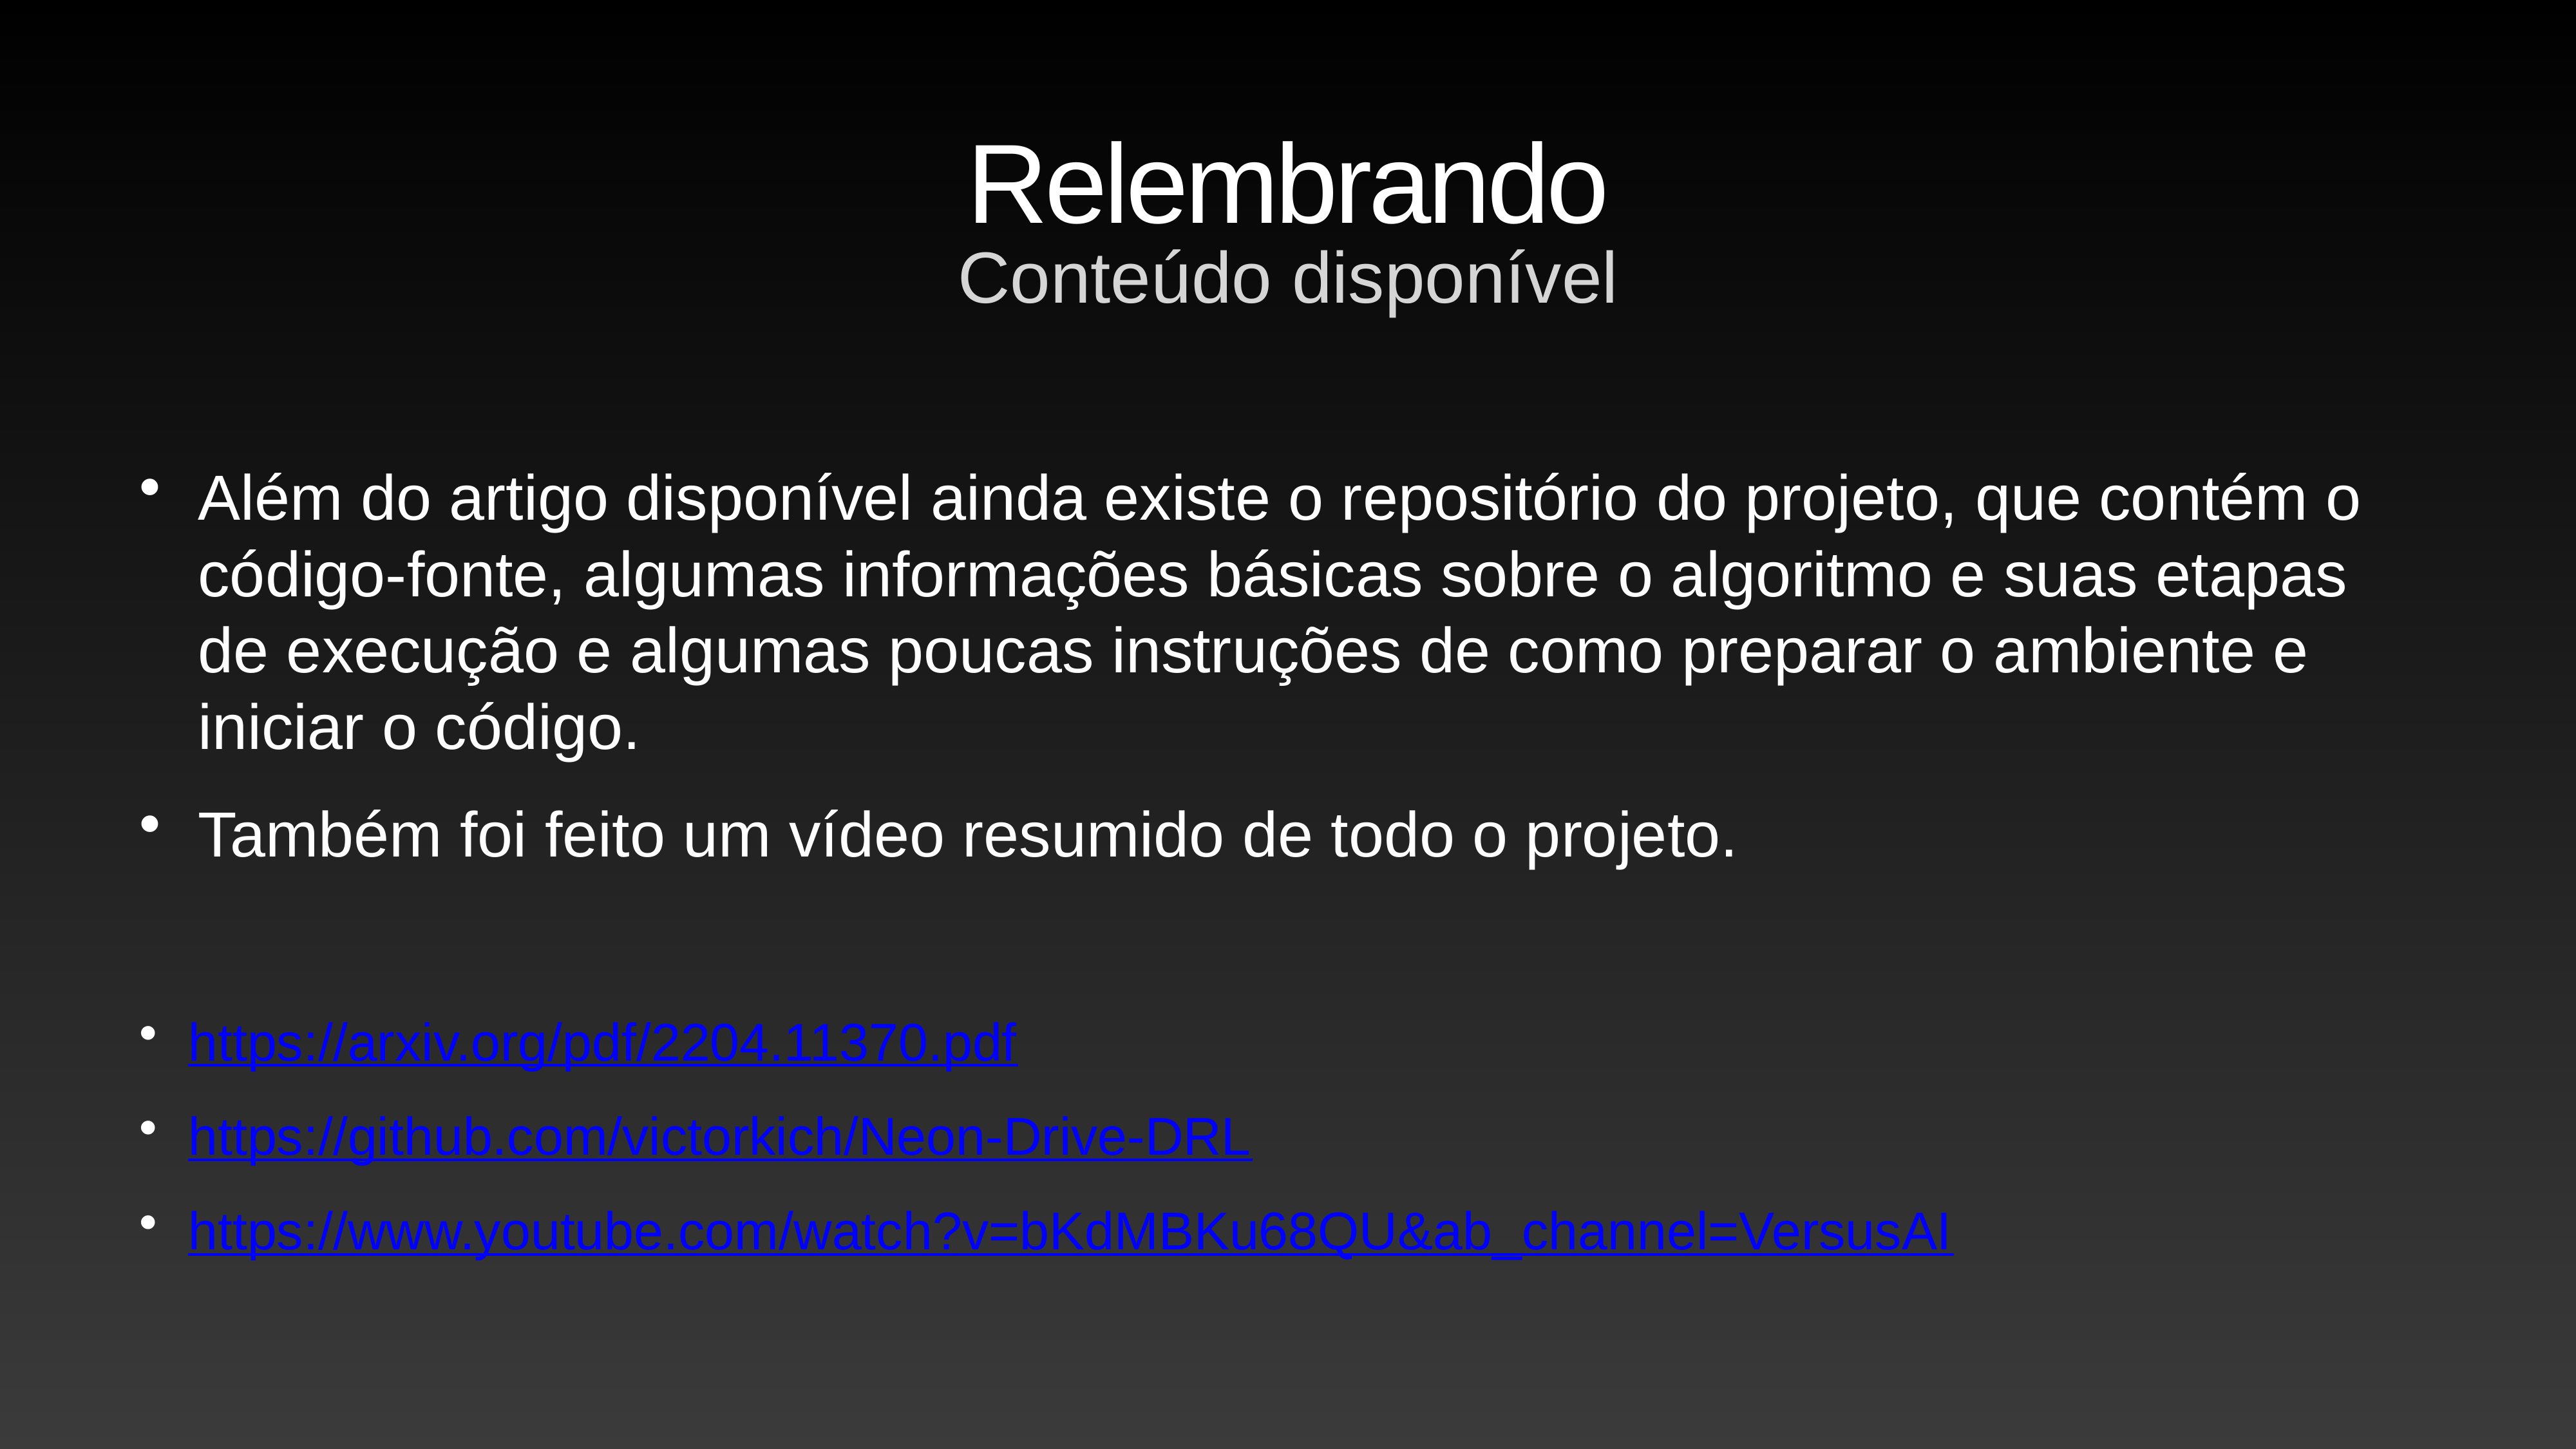

# Relembrando
Conteúdo disponível
Além do artigo disponível ainda existe o repositório do projeto, que contém o código-fonte, algumas informações básicas sobre o algoritmo e suas etapas de execução e algumas poucas instruções de como preparar o ambiente e iniciar o código.
Também foi feito um vídeo resumido de todo o projeto.

https://arxiv.org/pdf/2204.11370.pdf
https://github.com/victorkich/Neon-Drive-DRL
https://www.youtube.com/watch?v=bKdMBKu68QU&ab_channel=VersusAI